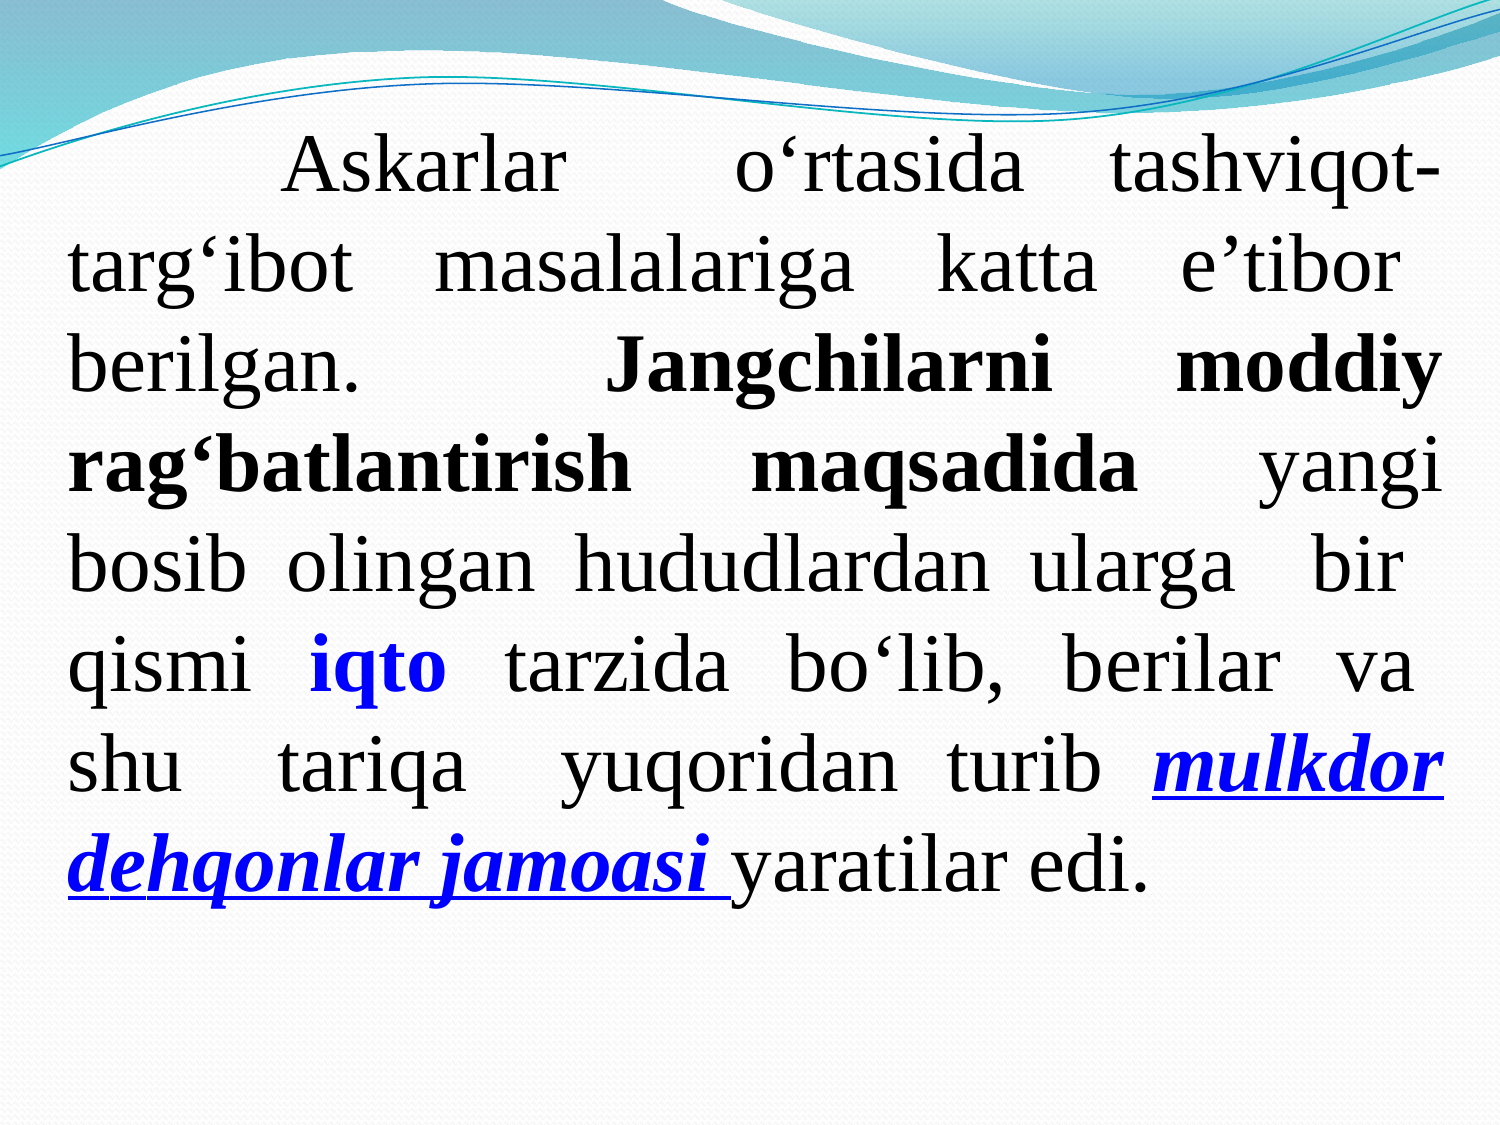

Askarlar  o‘rtasida tashviqot-targ‘ibot  masalalariga  katta  e’tibor  bеrilgan.  Jangchilarni moddiy rag‘batlantirish maqsadida yangi bosib olingan hududlardan ularga  bir  qismi  iqto  tarzida  bo‘lib,  bеrilar  va  shu  tariqa  yuqoridan turib mulkdor dеhqonlar jamoasi yaratilar edi.